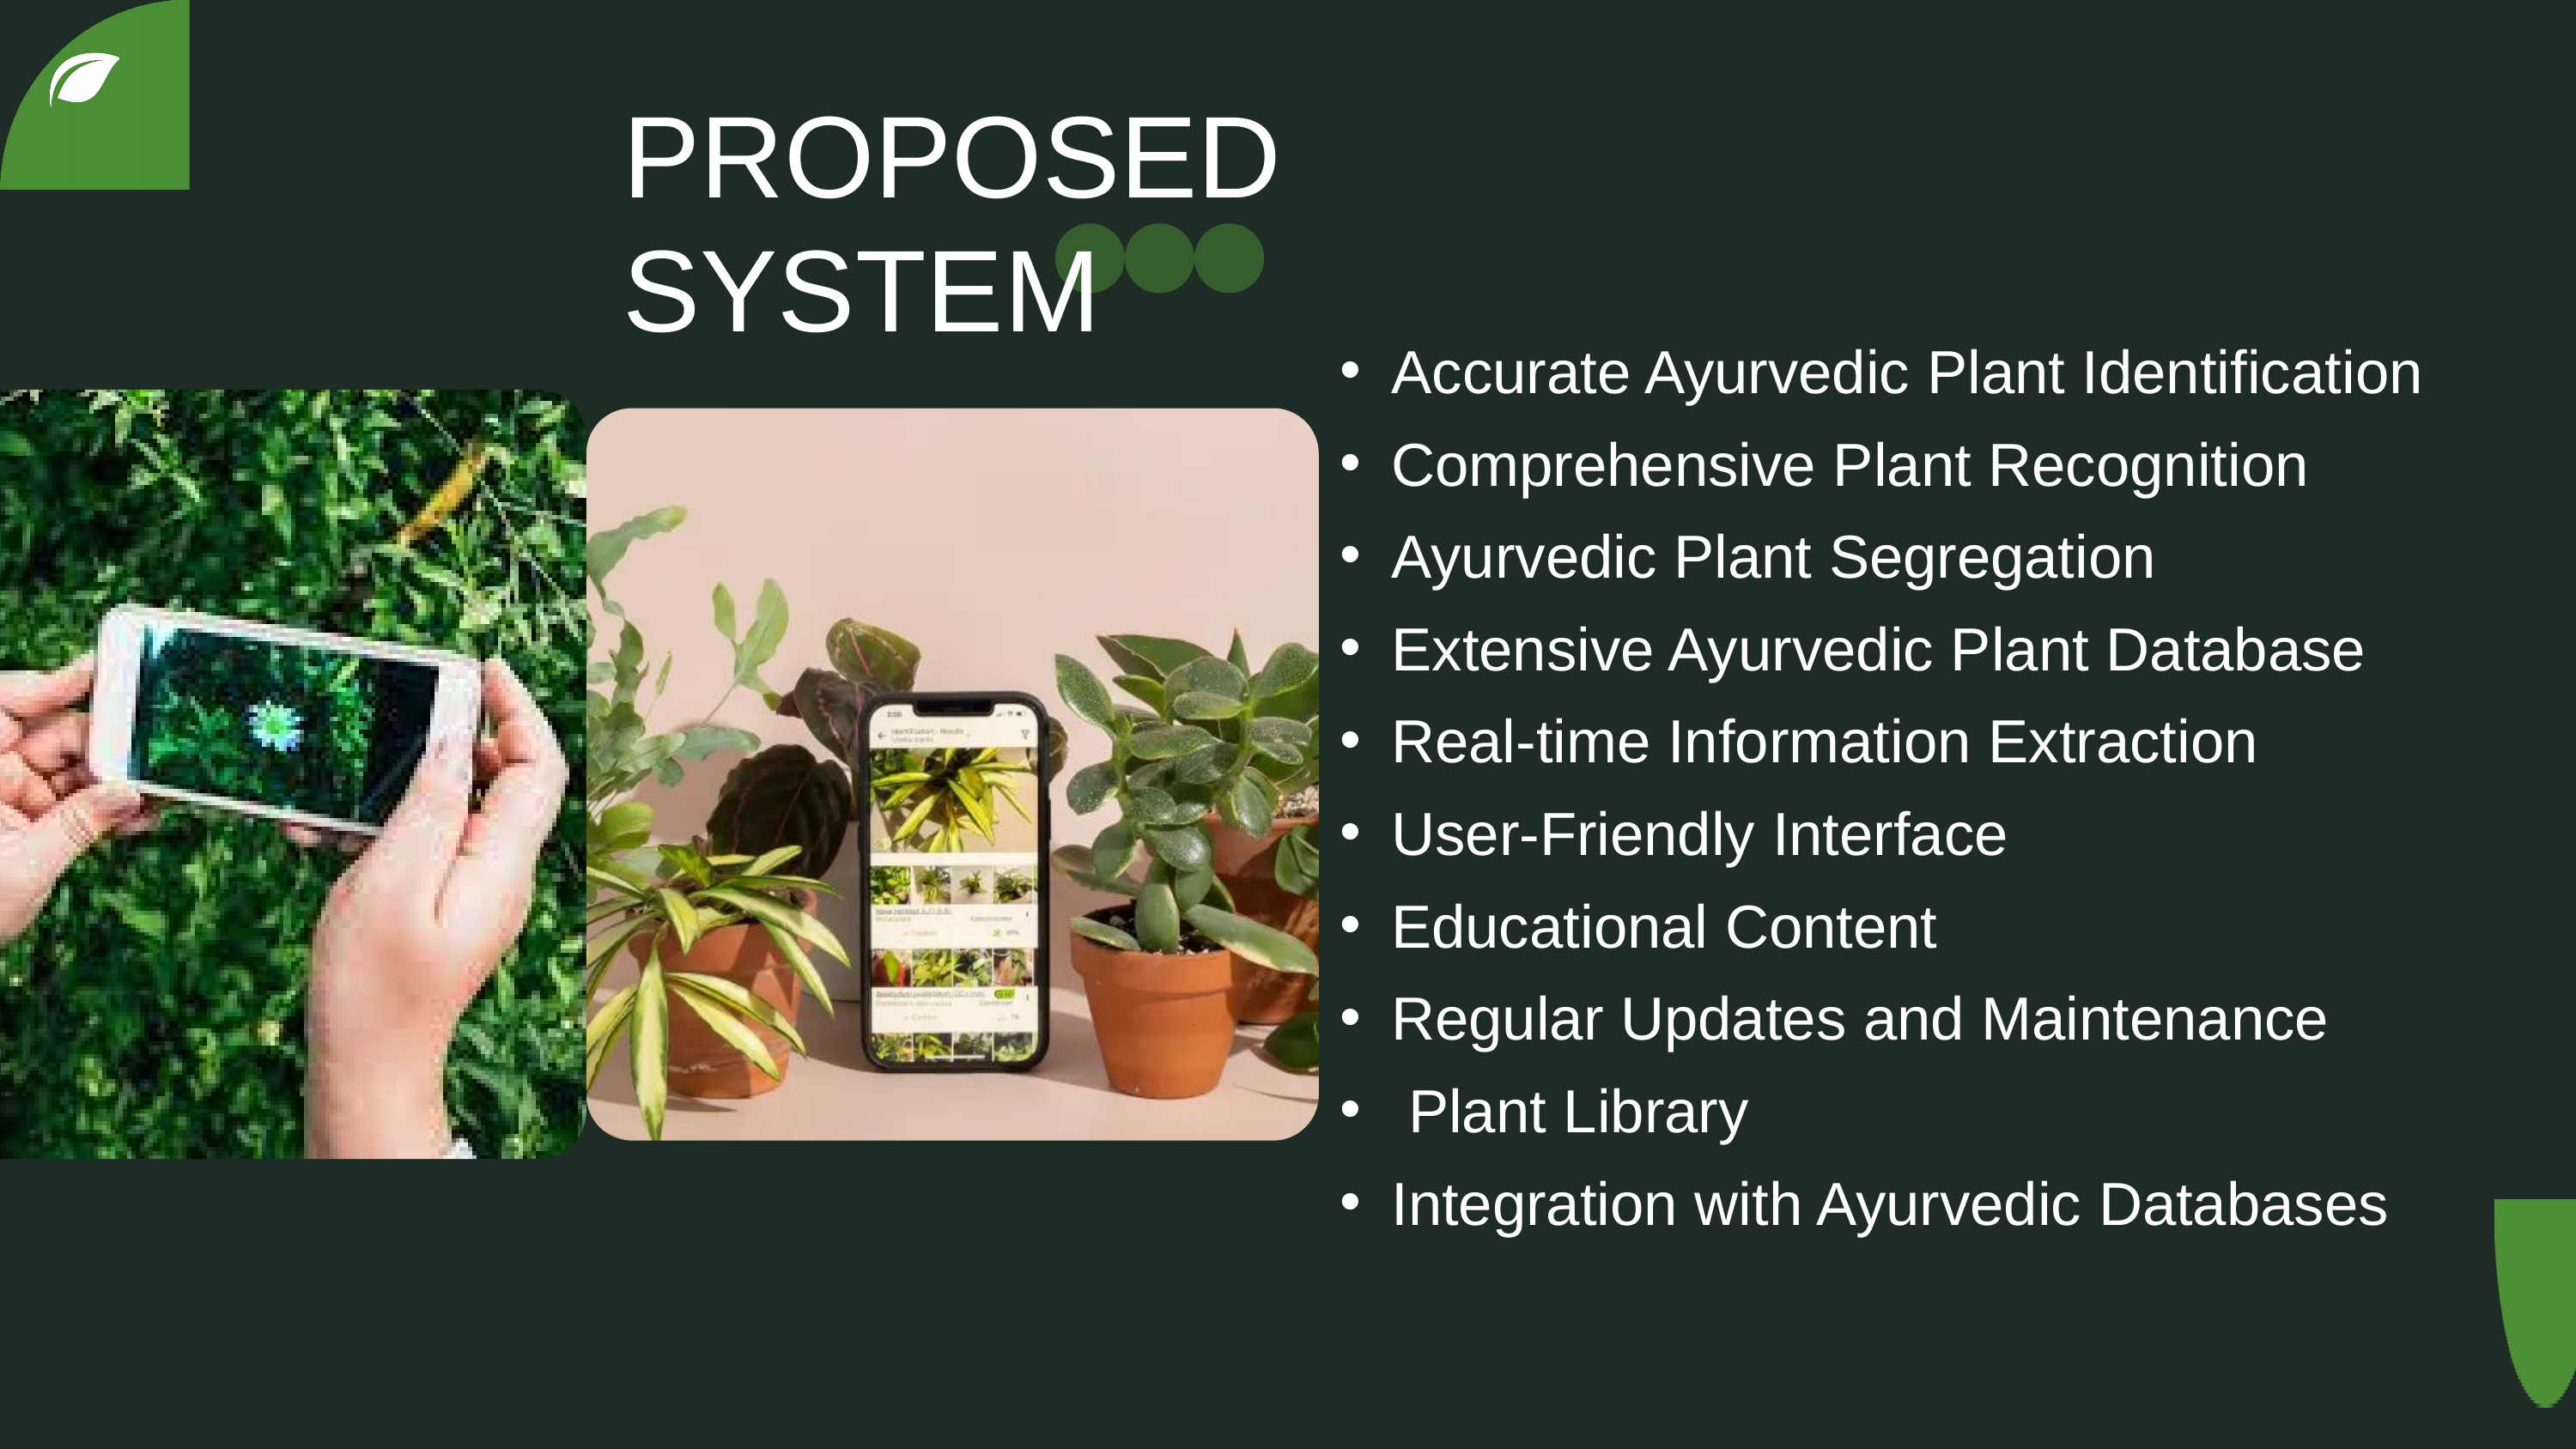

PROPOSED SYSTEM

Accurate Ayurvedic Plant Identification
Comprehensive Plant Recognition
Ayurvedic Plant Segregation
Extensive Ayurvedic Plant Database
Real-time Information Extraction
User-Friendly Interface
Educational Content
Regular Updates and Maintenance
 Plant Library
Integration with Ayurvedic Databases